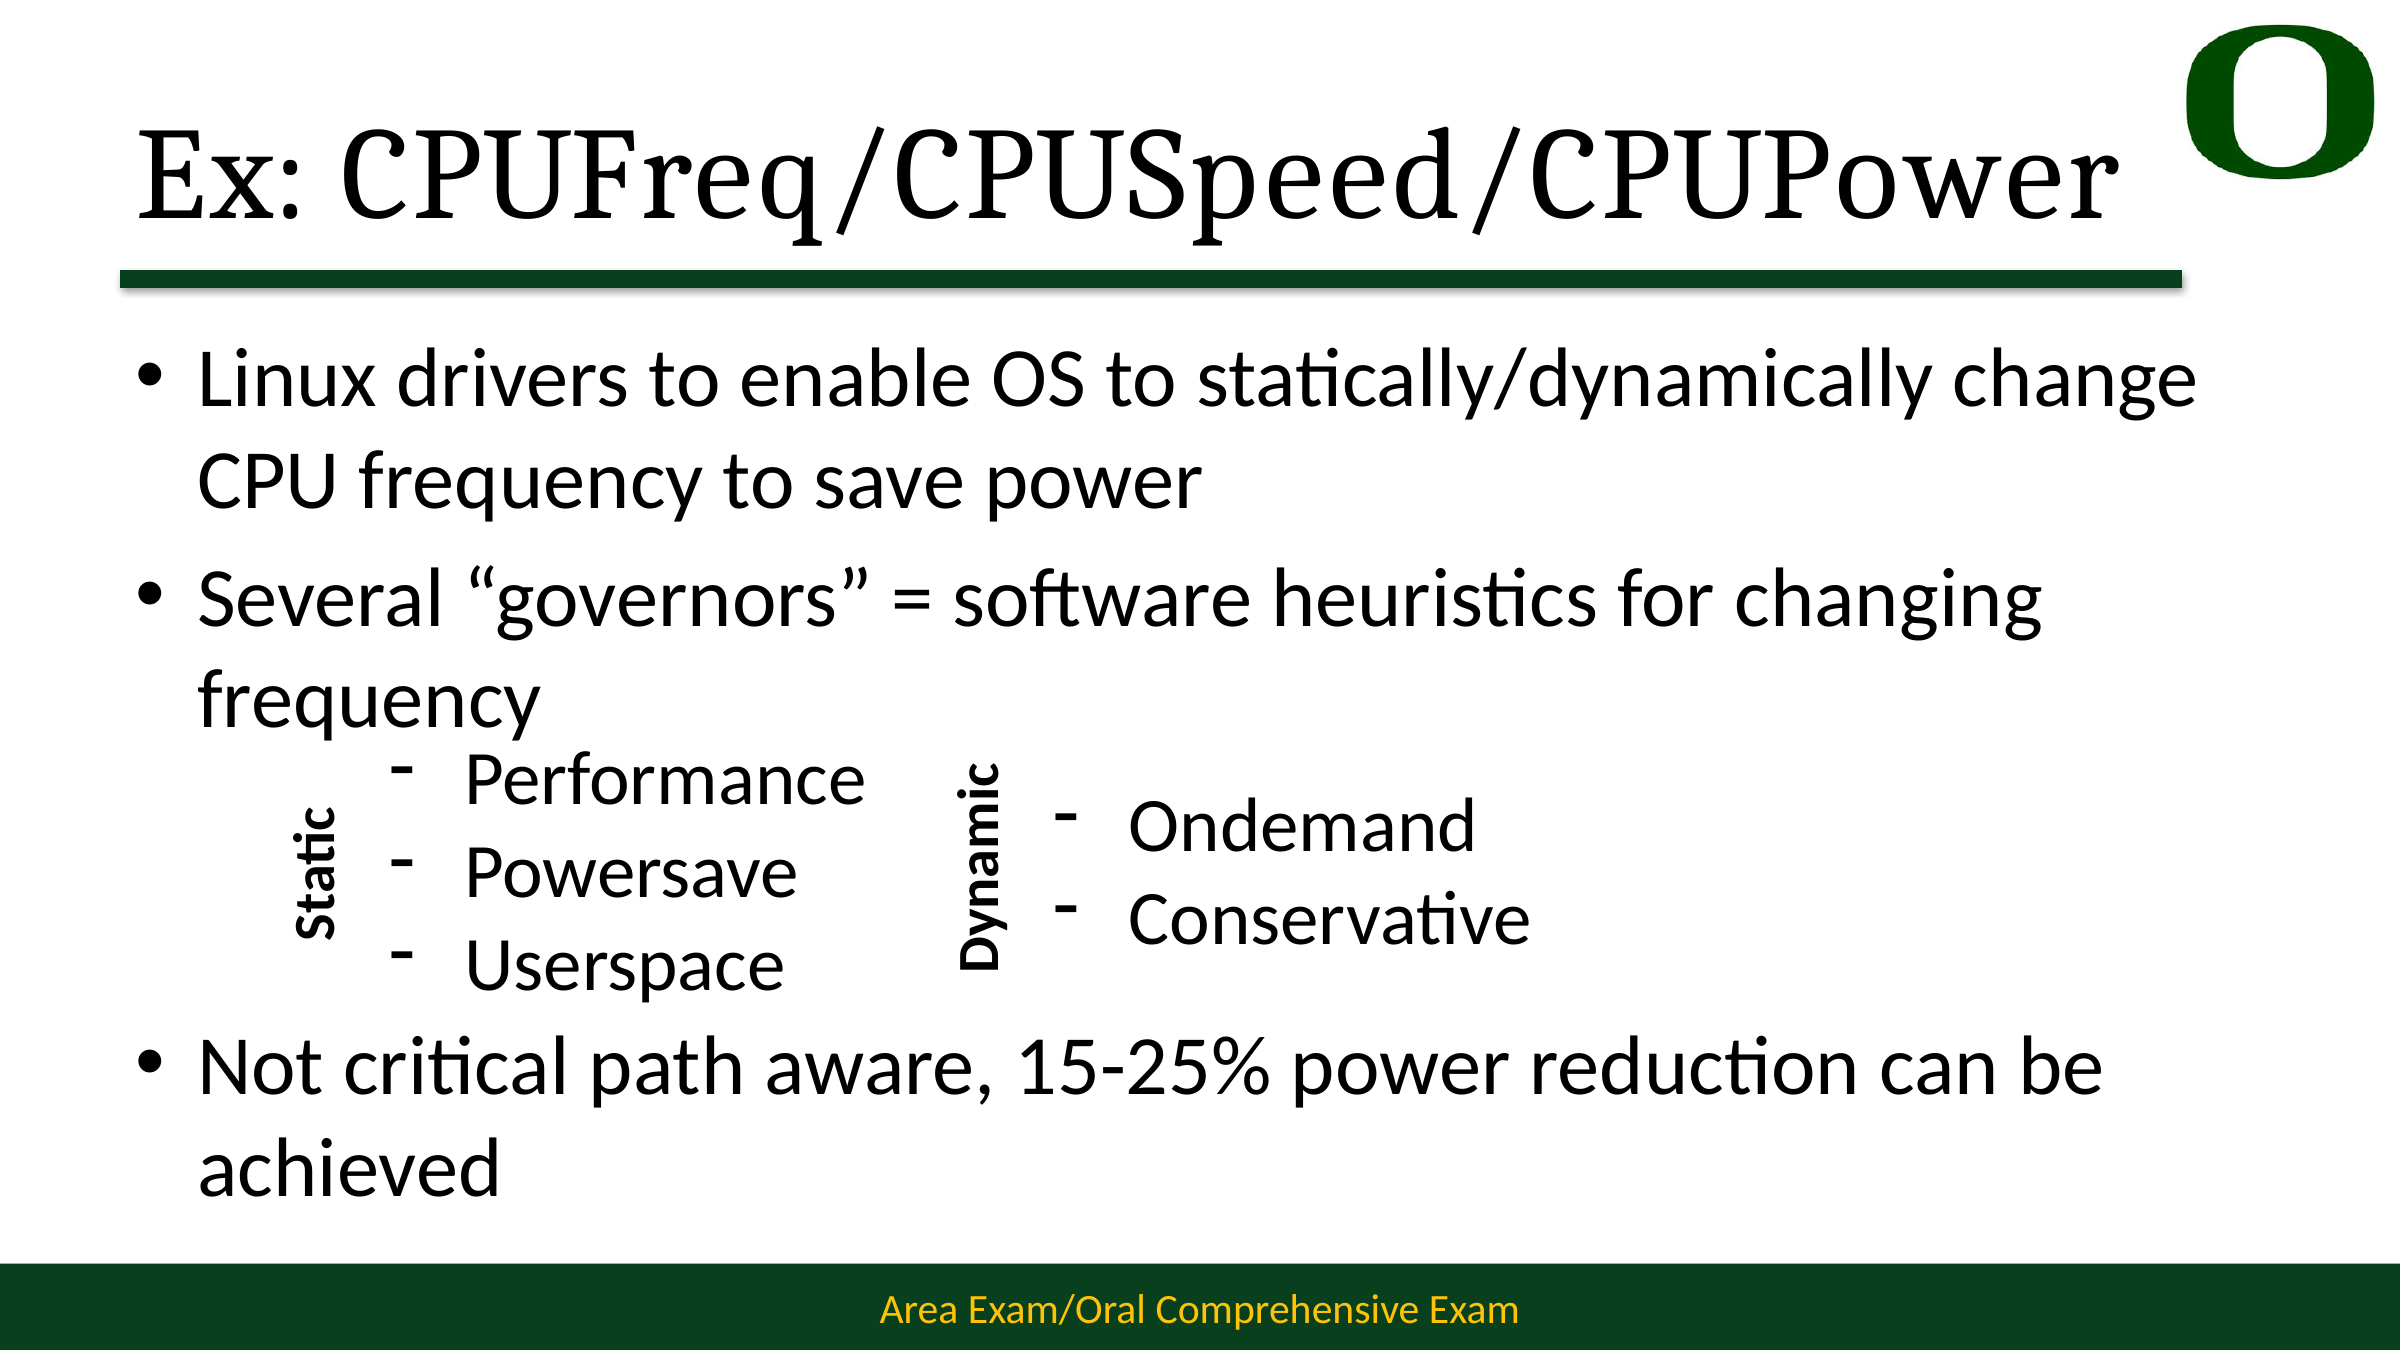

# Ex: CPUFreq/CPUSpeed/CPUPower
Linux drivers to enable OS to statically/dynamically change CPU frequency to save power
Several “governors” = software heuristics for changing frequency

Not critical path aware, 15-25% power reduction can be achieved

Performance
Powersave
Userspace
Ondemand
Conservative
Dynamic
Static
23